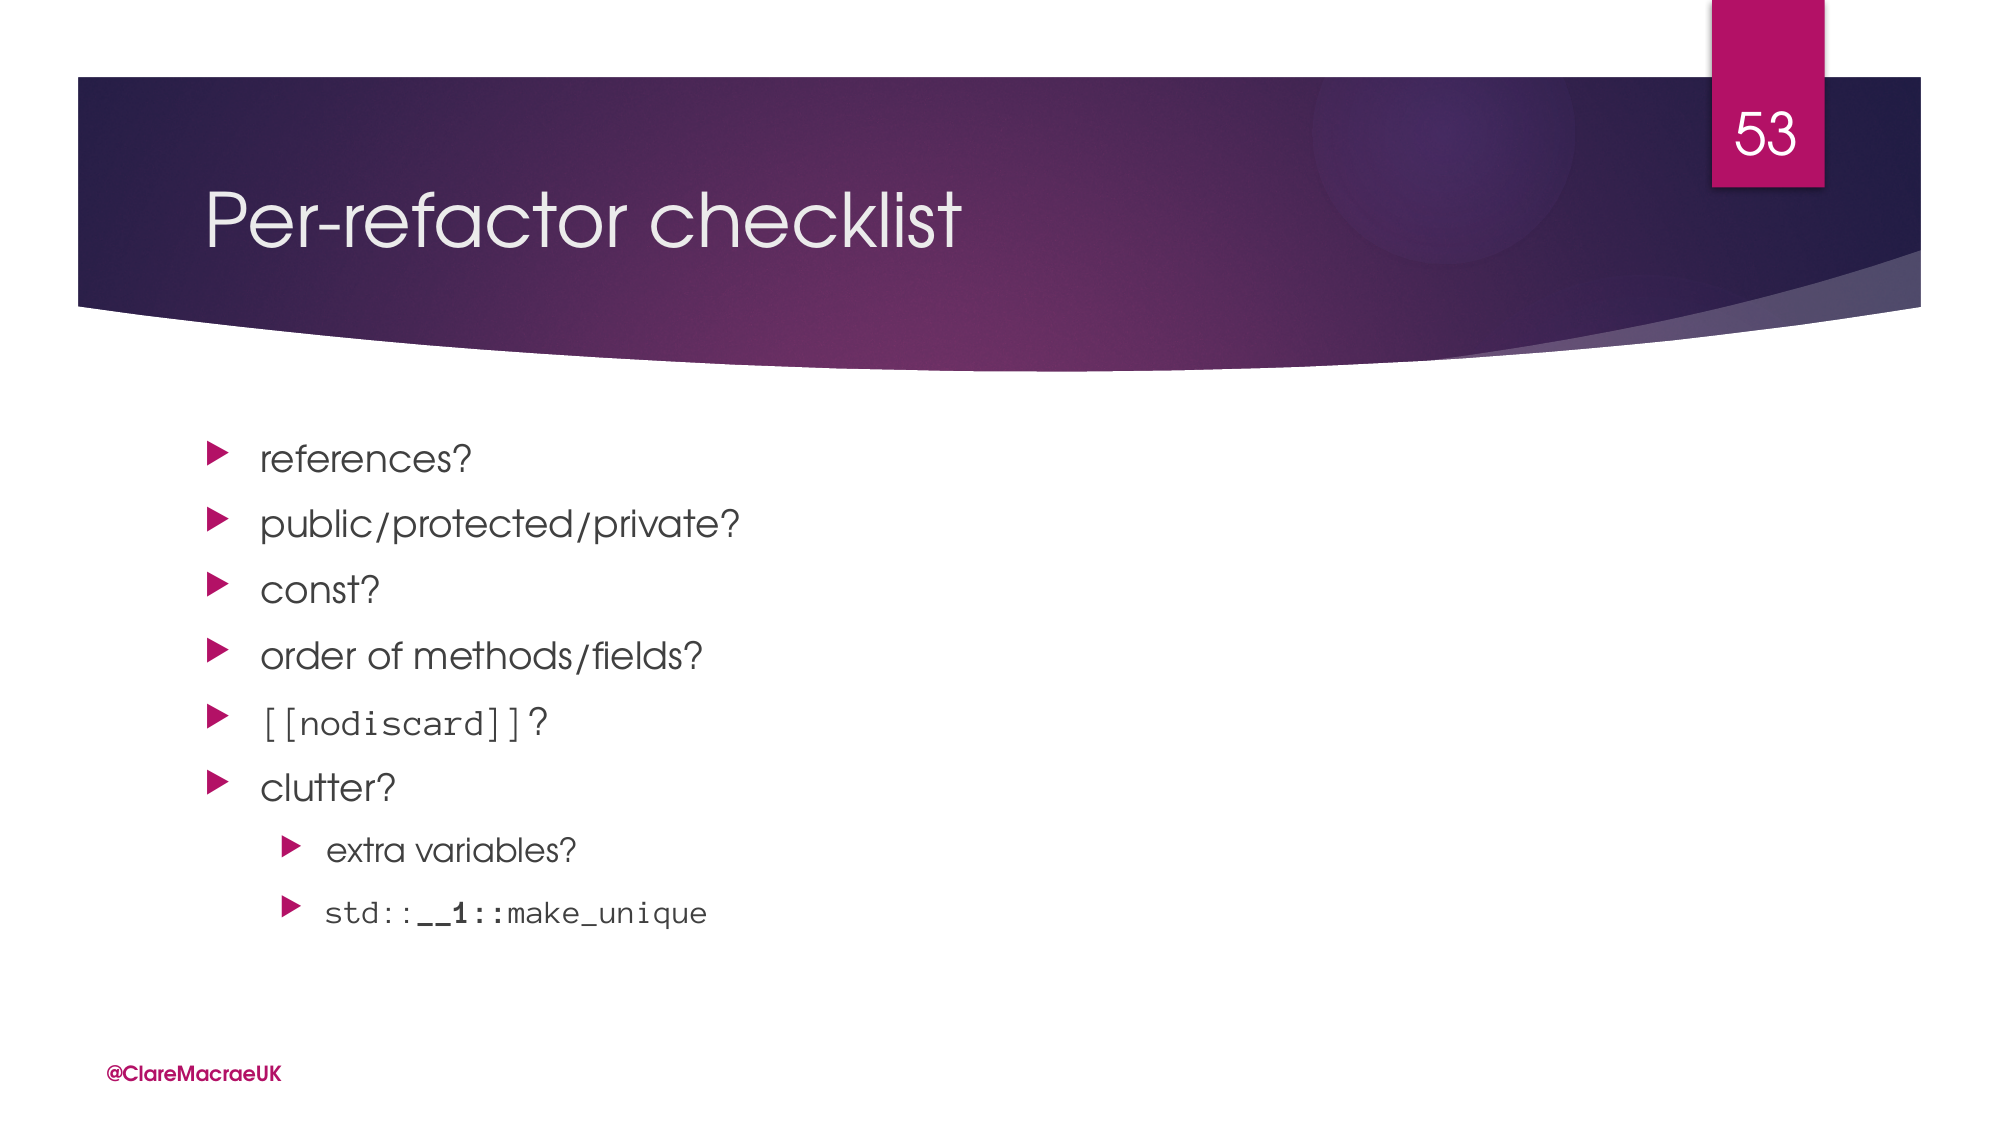

53
# Per-refactor checklist
references?
public/protected/private?
const?
order of methods/fields?
[[nodiscard]]?
clutter?
extra variables?
std::__1::make_unique

@ClareMacraeUK